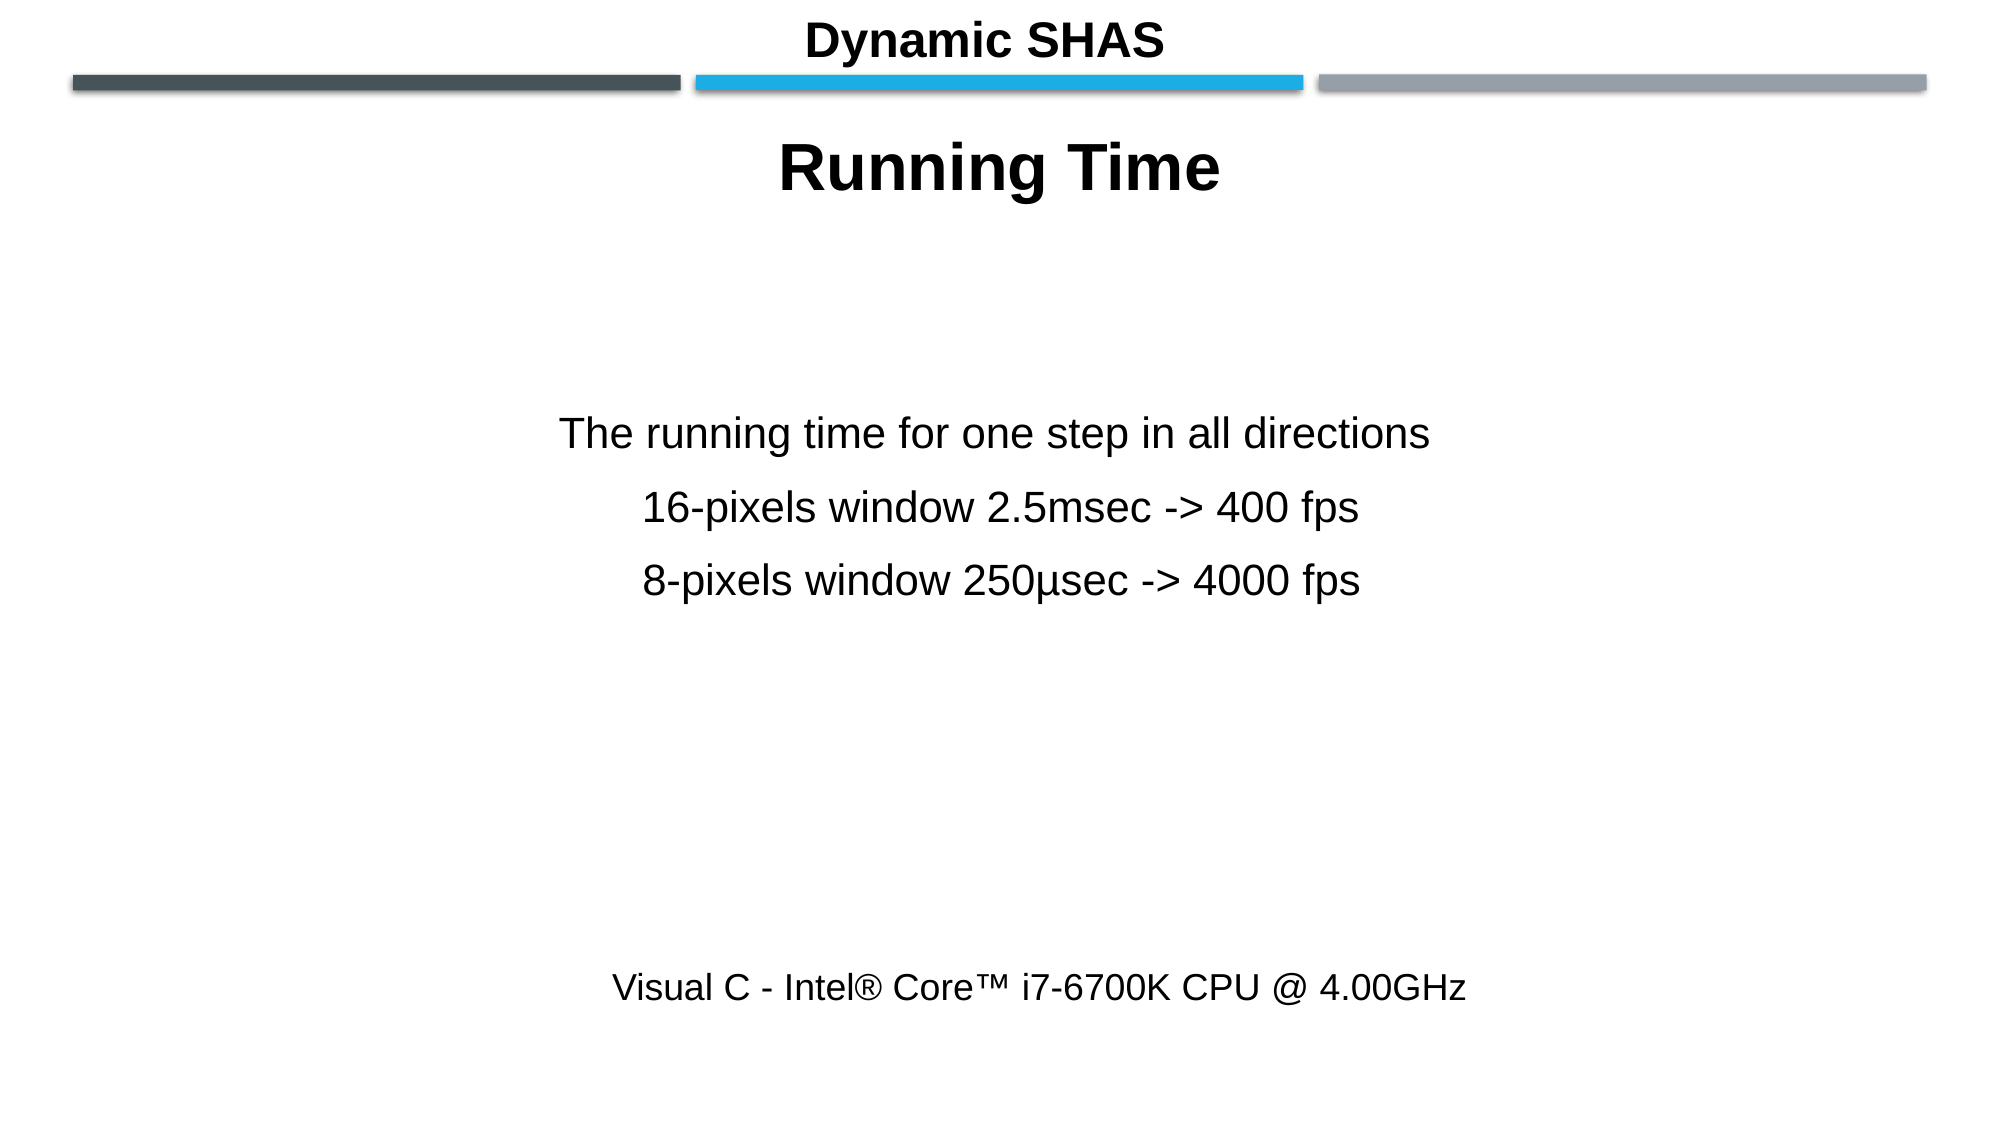

Dynamic SHAS
Running Time

The running time for one step in all directions
16-pixels window 2.5msec -> 400 fps
 8-pixels window 250µsec -> 4000 fps
Visual C - Intel® Core™ i7-6700K CPU @ 4.00GHz